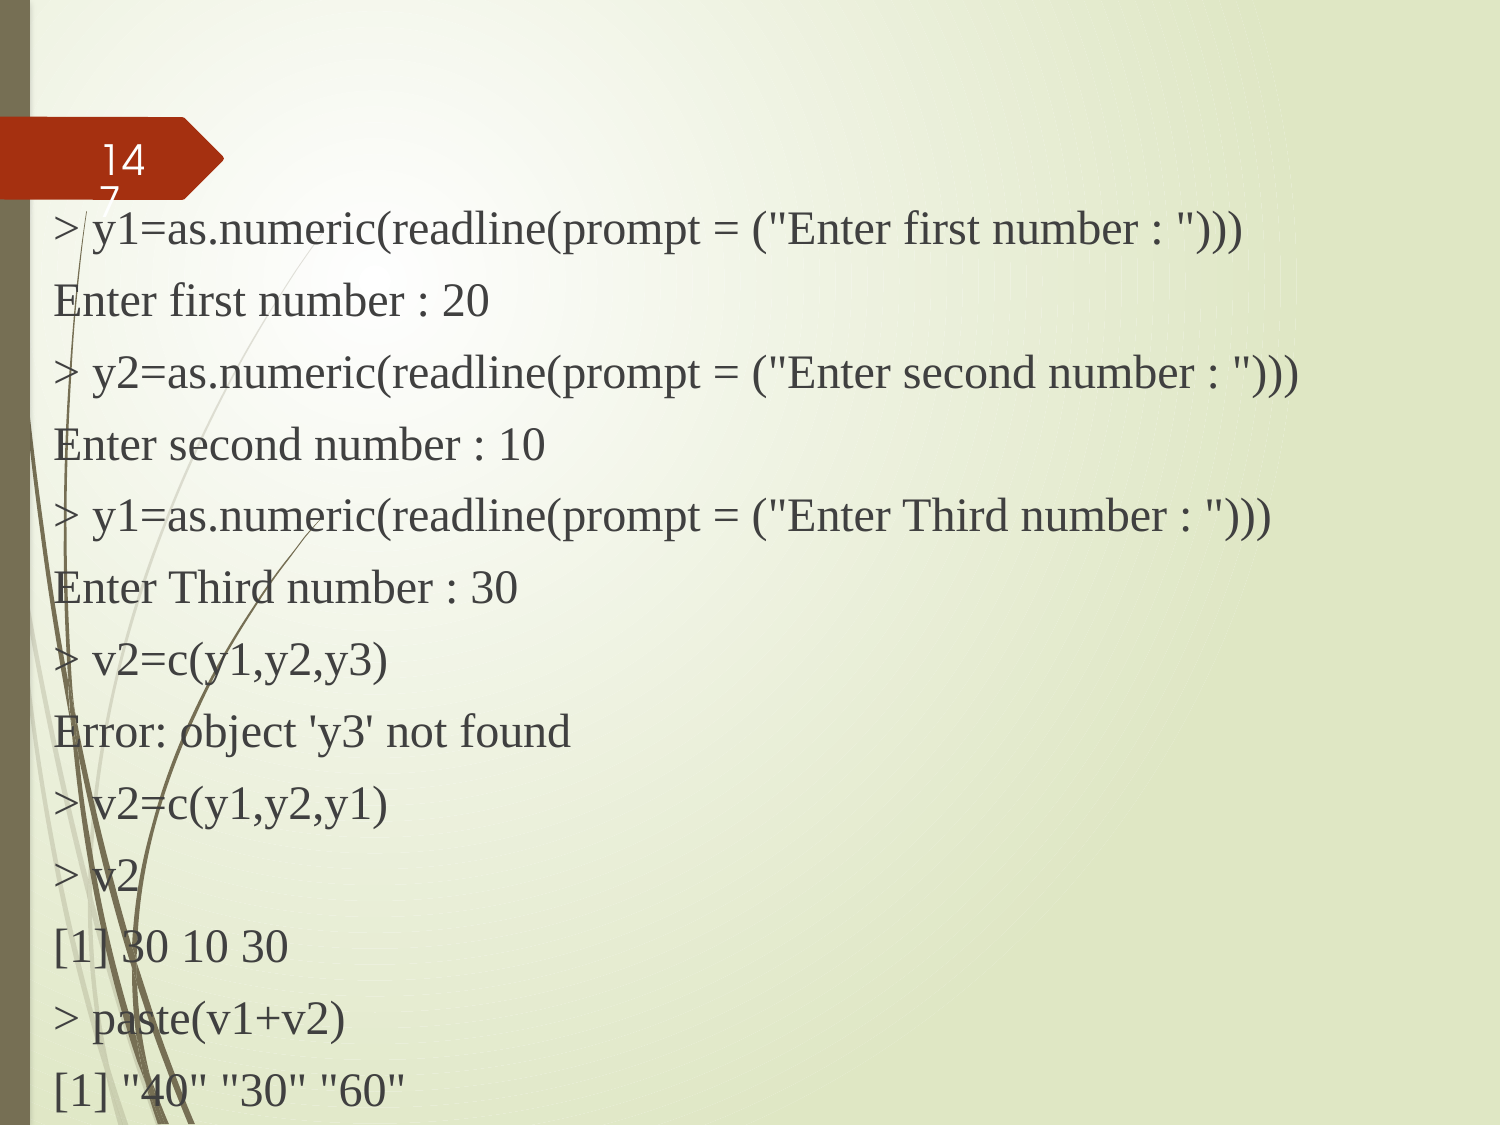

#
147
> y1=as.numeric(readline(prompt = ("Enter first number : ")))
Enter first number : 20
> y2=as.numeric(readline(prompt = ("Enter second number : ")))
Enter second number : 10
> y1=as.numeric(readline(prompt = ("Enter Third number : ")))
Enter Third number : 30
> v2=c(y1,y2,y3)
Error: object 'y3' not found
> v2=c(y1,y2,y1)
> v2
[1] 30 10 30
> paste(v1+v2)
[1] "40" "30" "60"